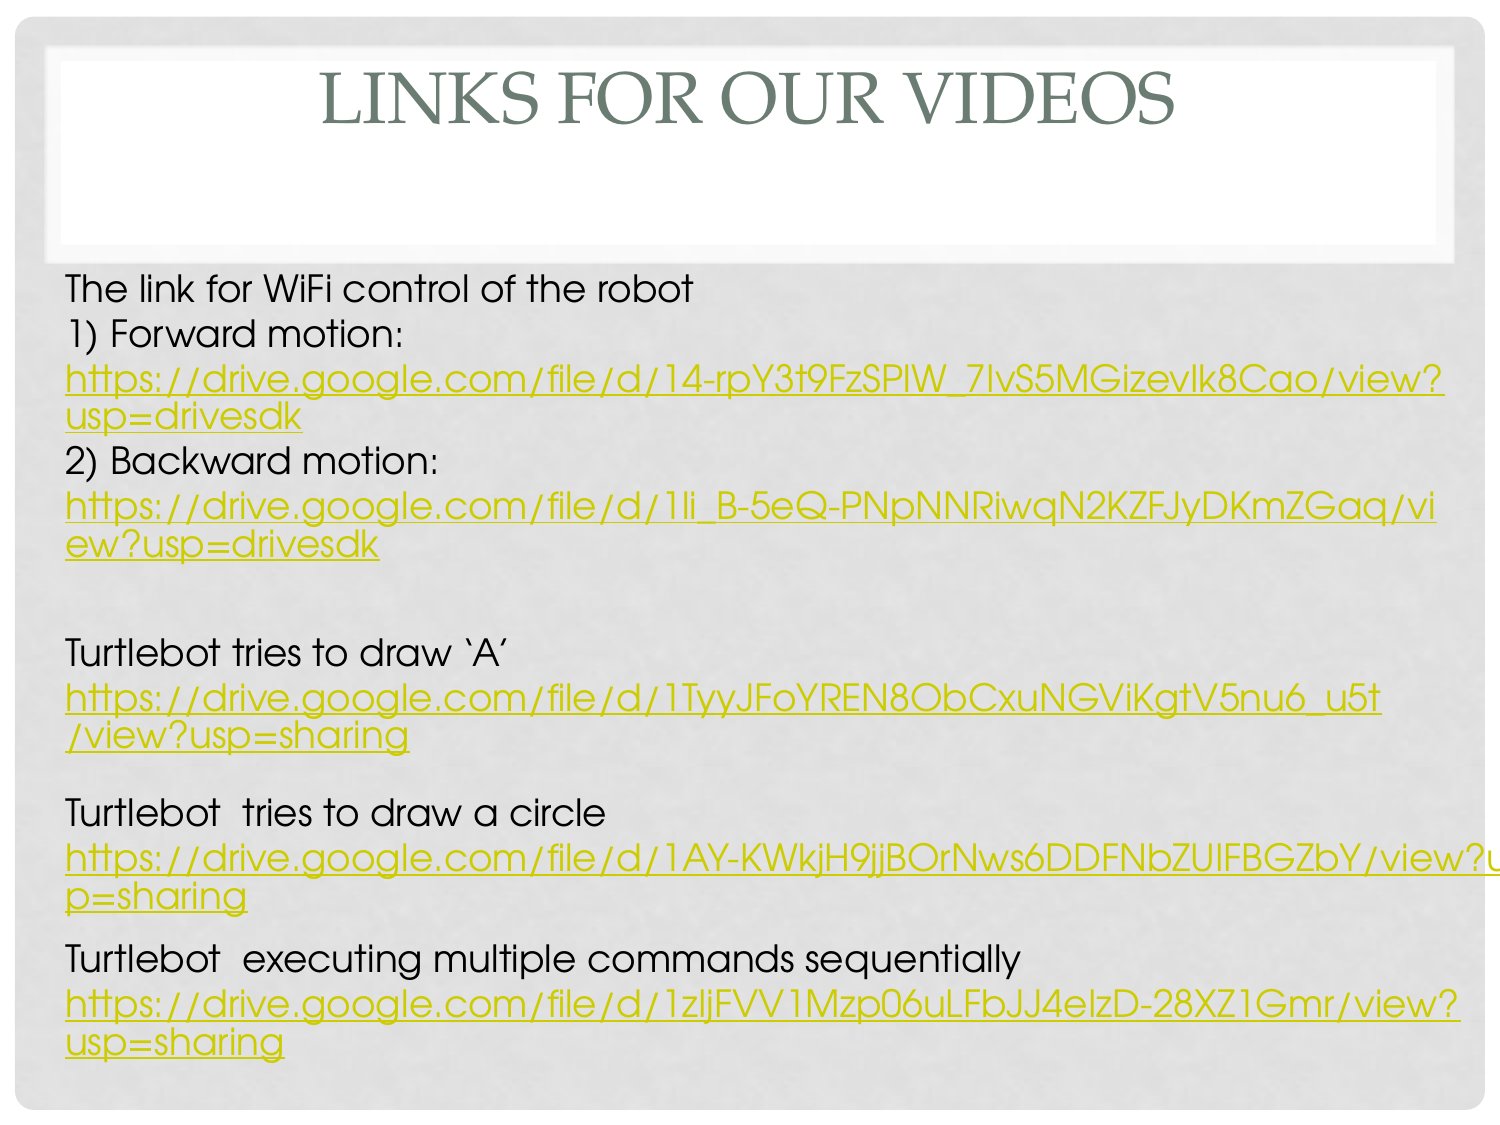

# Links for our videos
The link for WiFi control of the robot
1) Forward motion: https://drive.google.com/file/d/14-rpY3t9FzSPlW_7IvS5MGizevIk8Cao/view?usp=drivesdk
2) Backward motion: https://drive.google.com/file/d/1li_B-5eQ-PNpNNRiwqN2KZFJyDKmZGaq/view?usp=drivesdk
Turtlebot tries to draw ‘A’
https://drive.google.com/file/d/1TyyJFoYREN8ObCxuNGViKgtV5nu6_u5t/view?usp=sharing

Turtlebot  tries to draw a circle
https://drive.google.com/file/d/1AY-KWkjH9jjBOrNws6DDFNbZUIFBGZbY/view?usp=sharing
Turtlebot  executing multiple commands sequentially
https://drive.google.com/file/d/1zIjFVV1Mzp06uLFbJJ4eIzD-28XZ1Gmr/view?usp=sharing